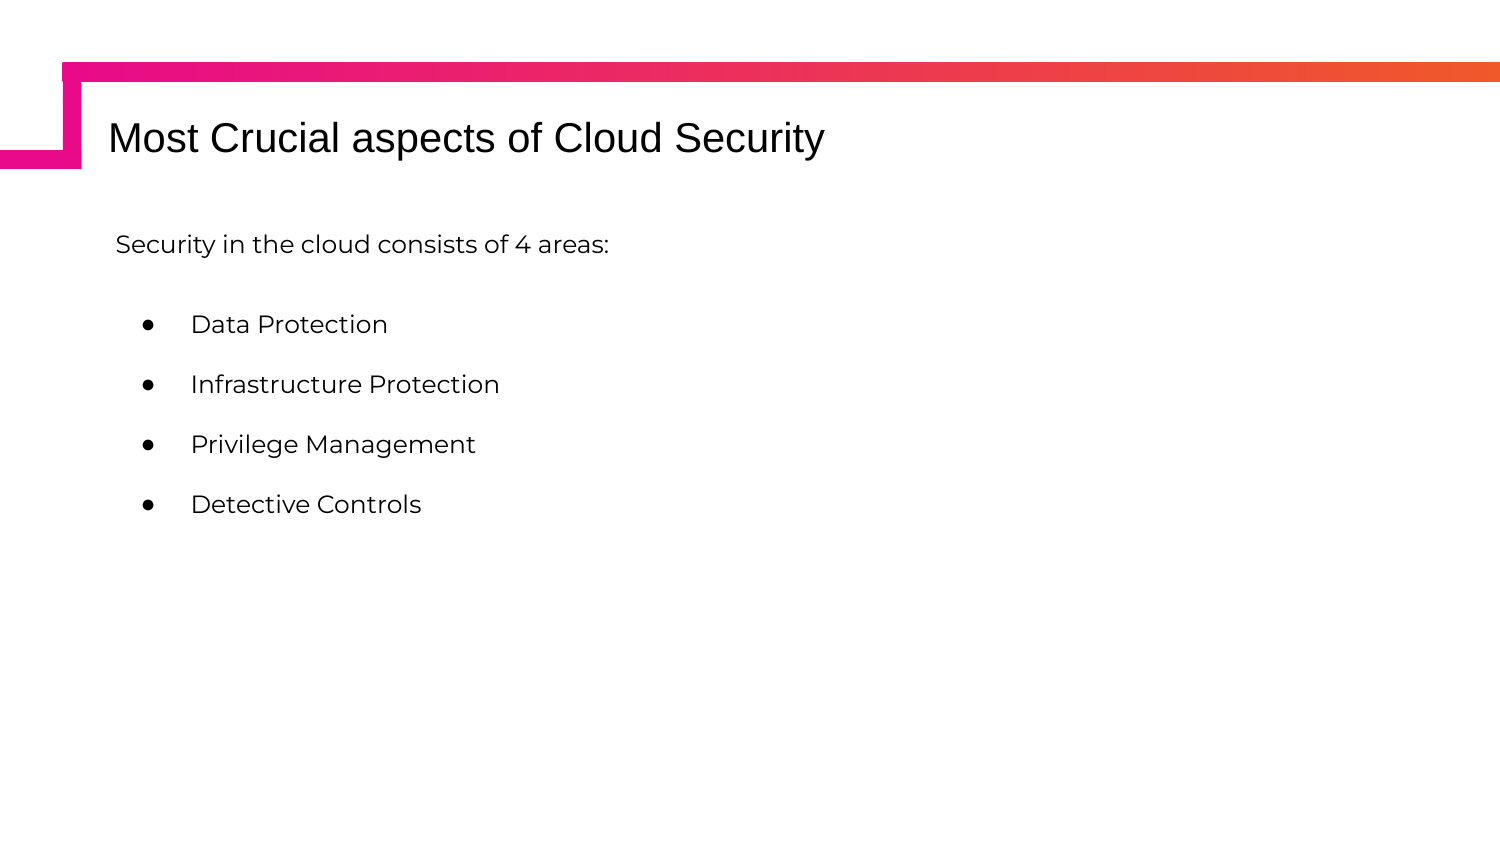

# Most Crucial aspects of Cloud Security
Security in the cloud consists of 4 areas:
Data Protection
Infrastructure Protection
Privilege Management
Detective Controls